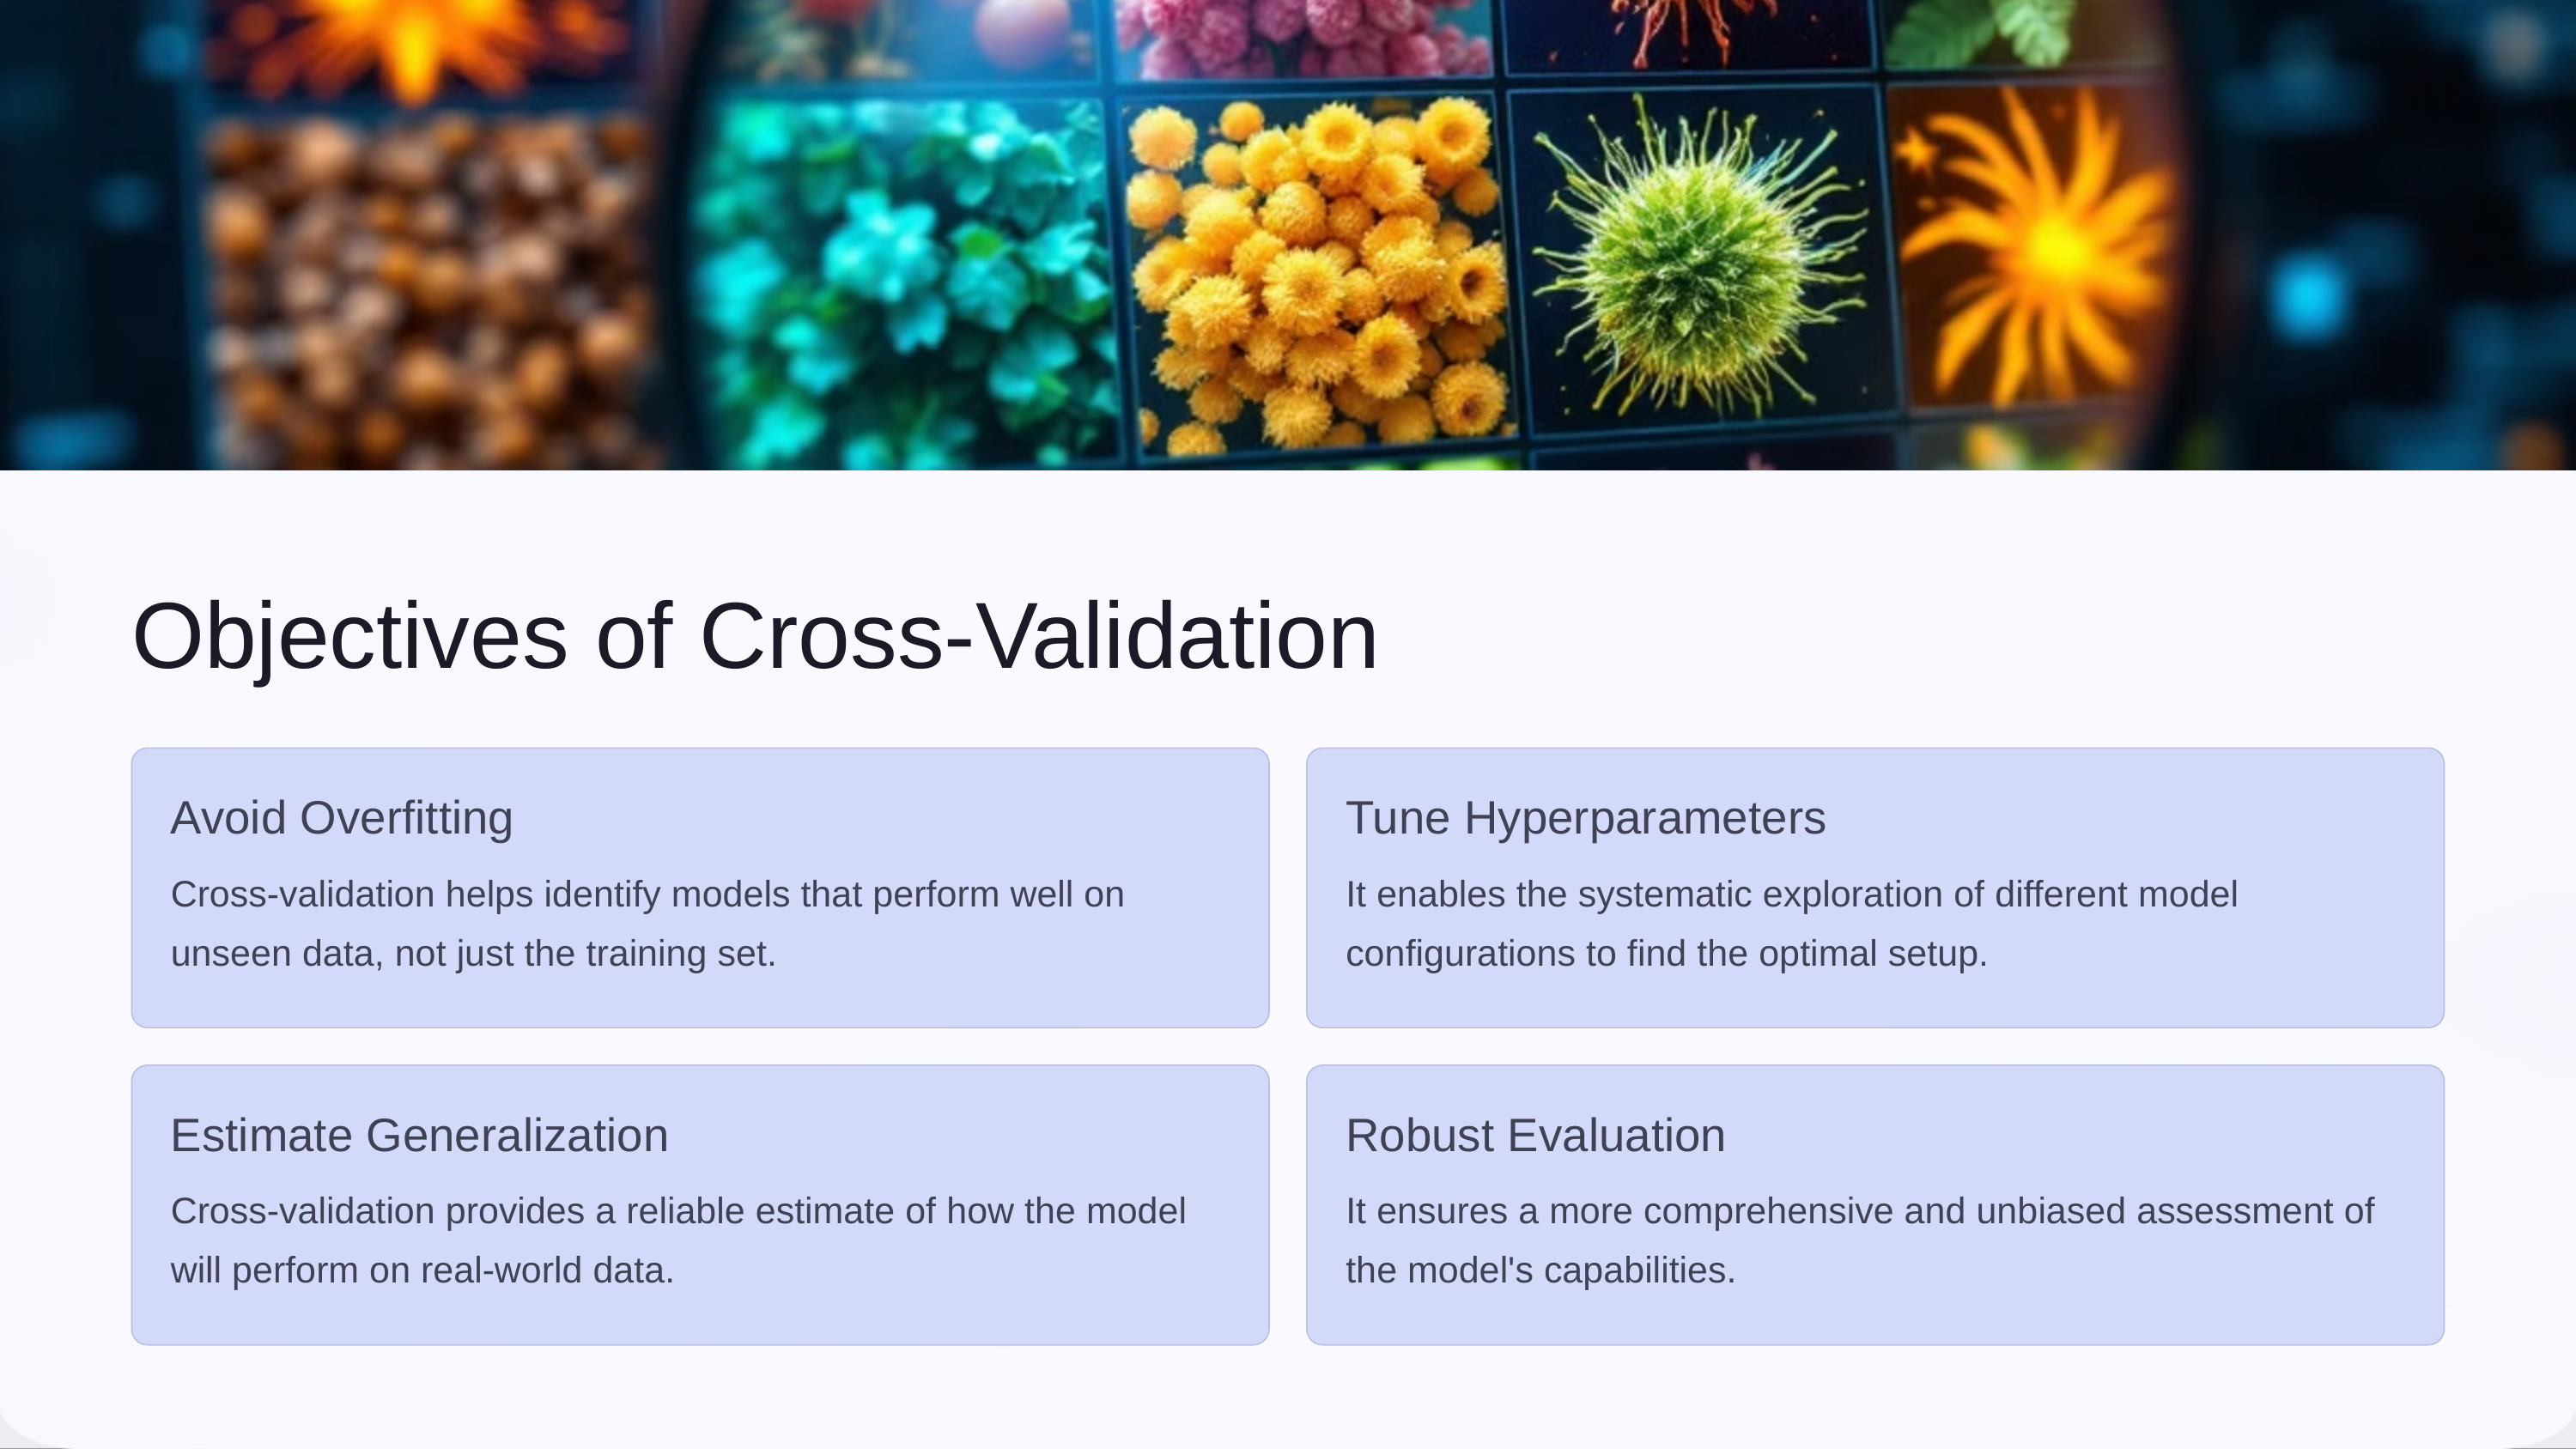

Objectives of Cross-Validation

Avoid Overfitting
Tune Hyperparameters
Cross-validation helps identify models that perform well on unseen data, not just the training set.
It enables the systematic exploration of different model configurations to find the optimal setup.

Estimate Generalization
Robust Evaluation
Cross-validation provides a reliable estimate of how the model will perform on real-world data.
It ensures a more comprehensive and unbiased assessment of the model's capabilities.